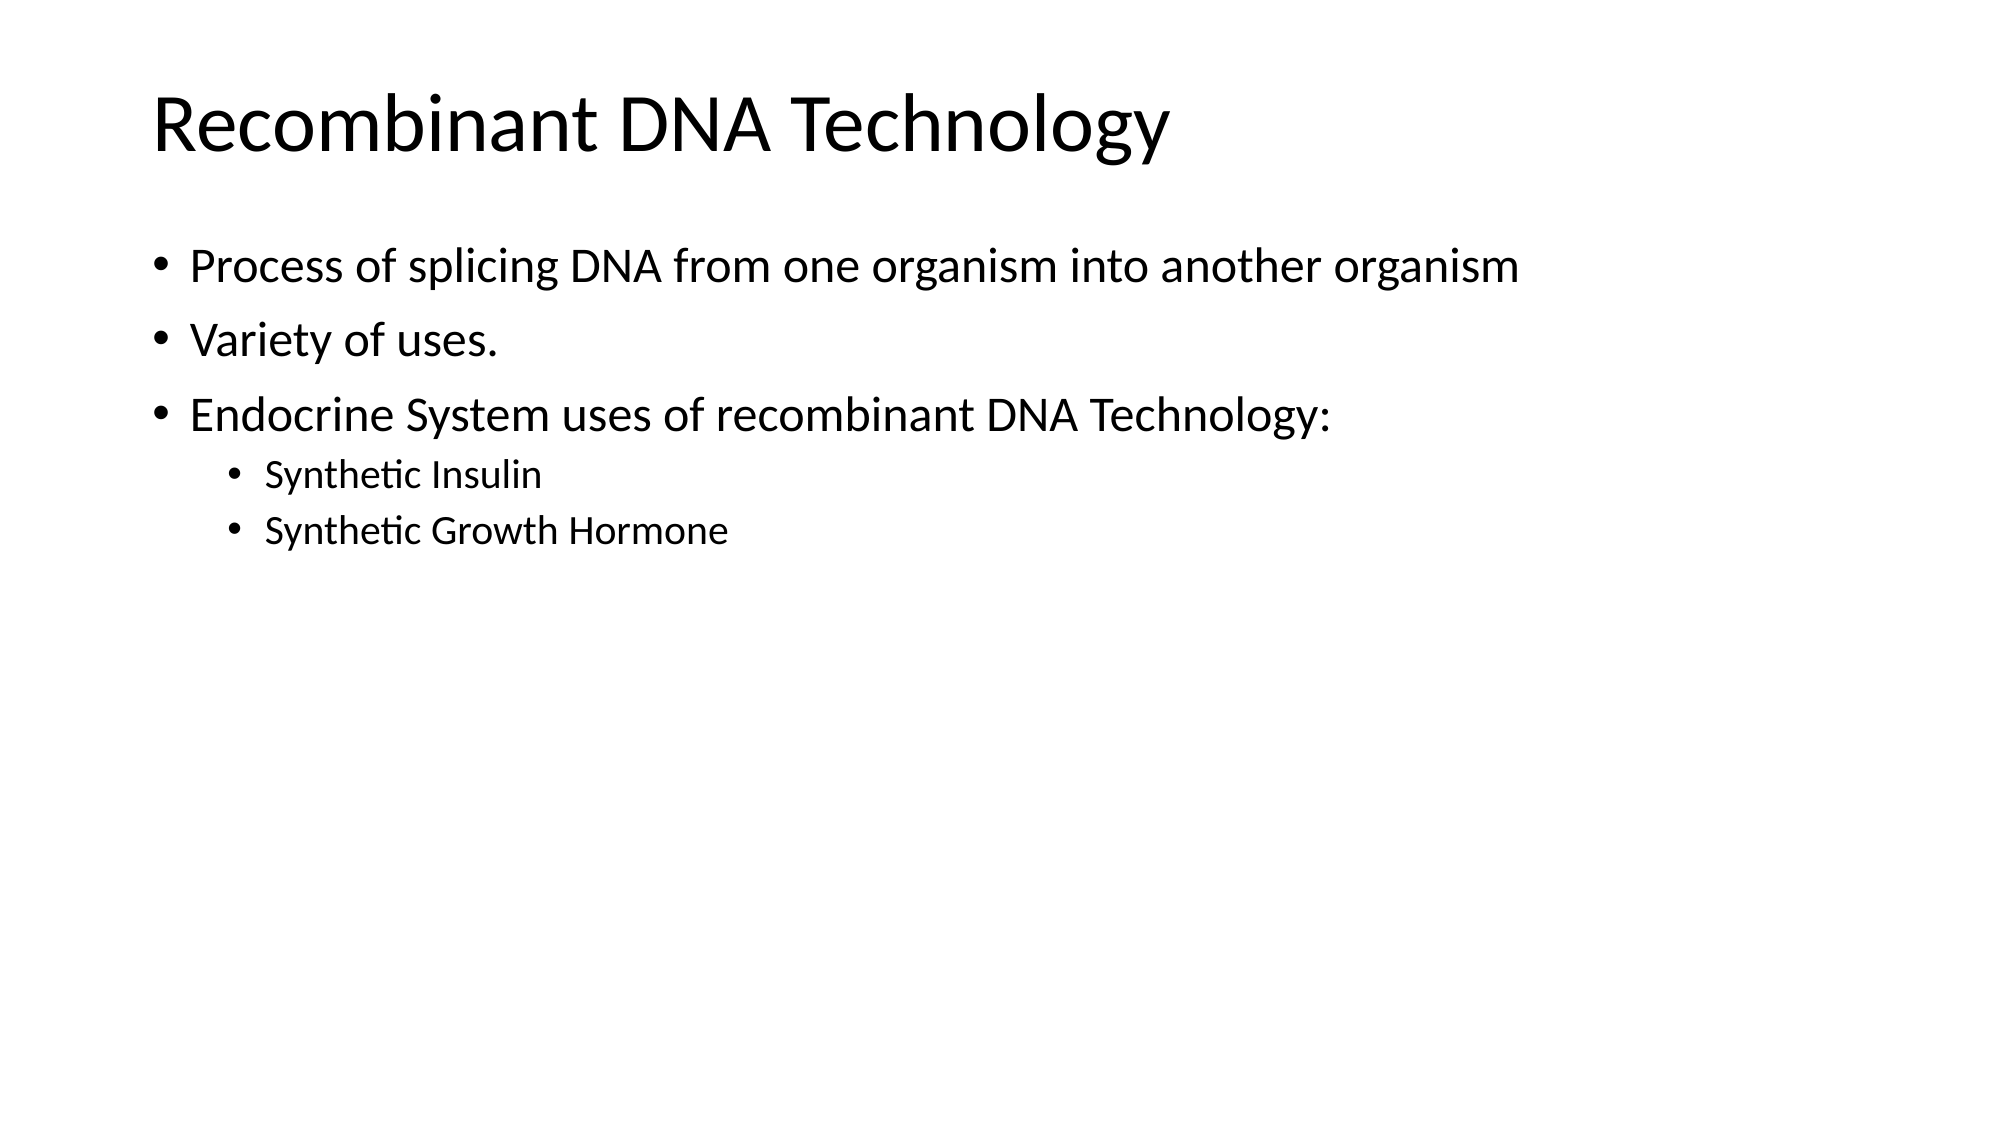

# Recombinant DNA Technology
Process of splicing DNA from one organism into another organism
Variety of uses.
Endocrine System uses of recombinant DNA Technology:
Synthetic Insulin
Synthetic Growth Hormone